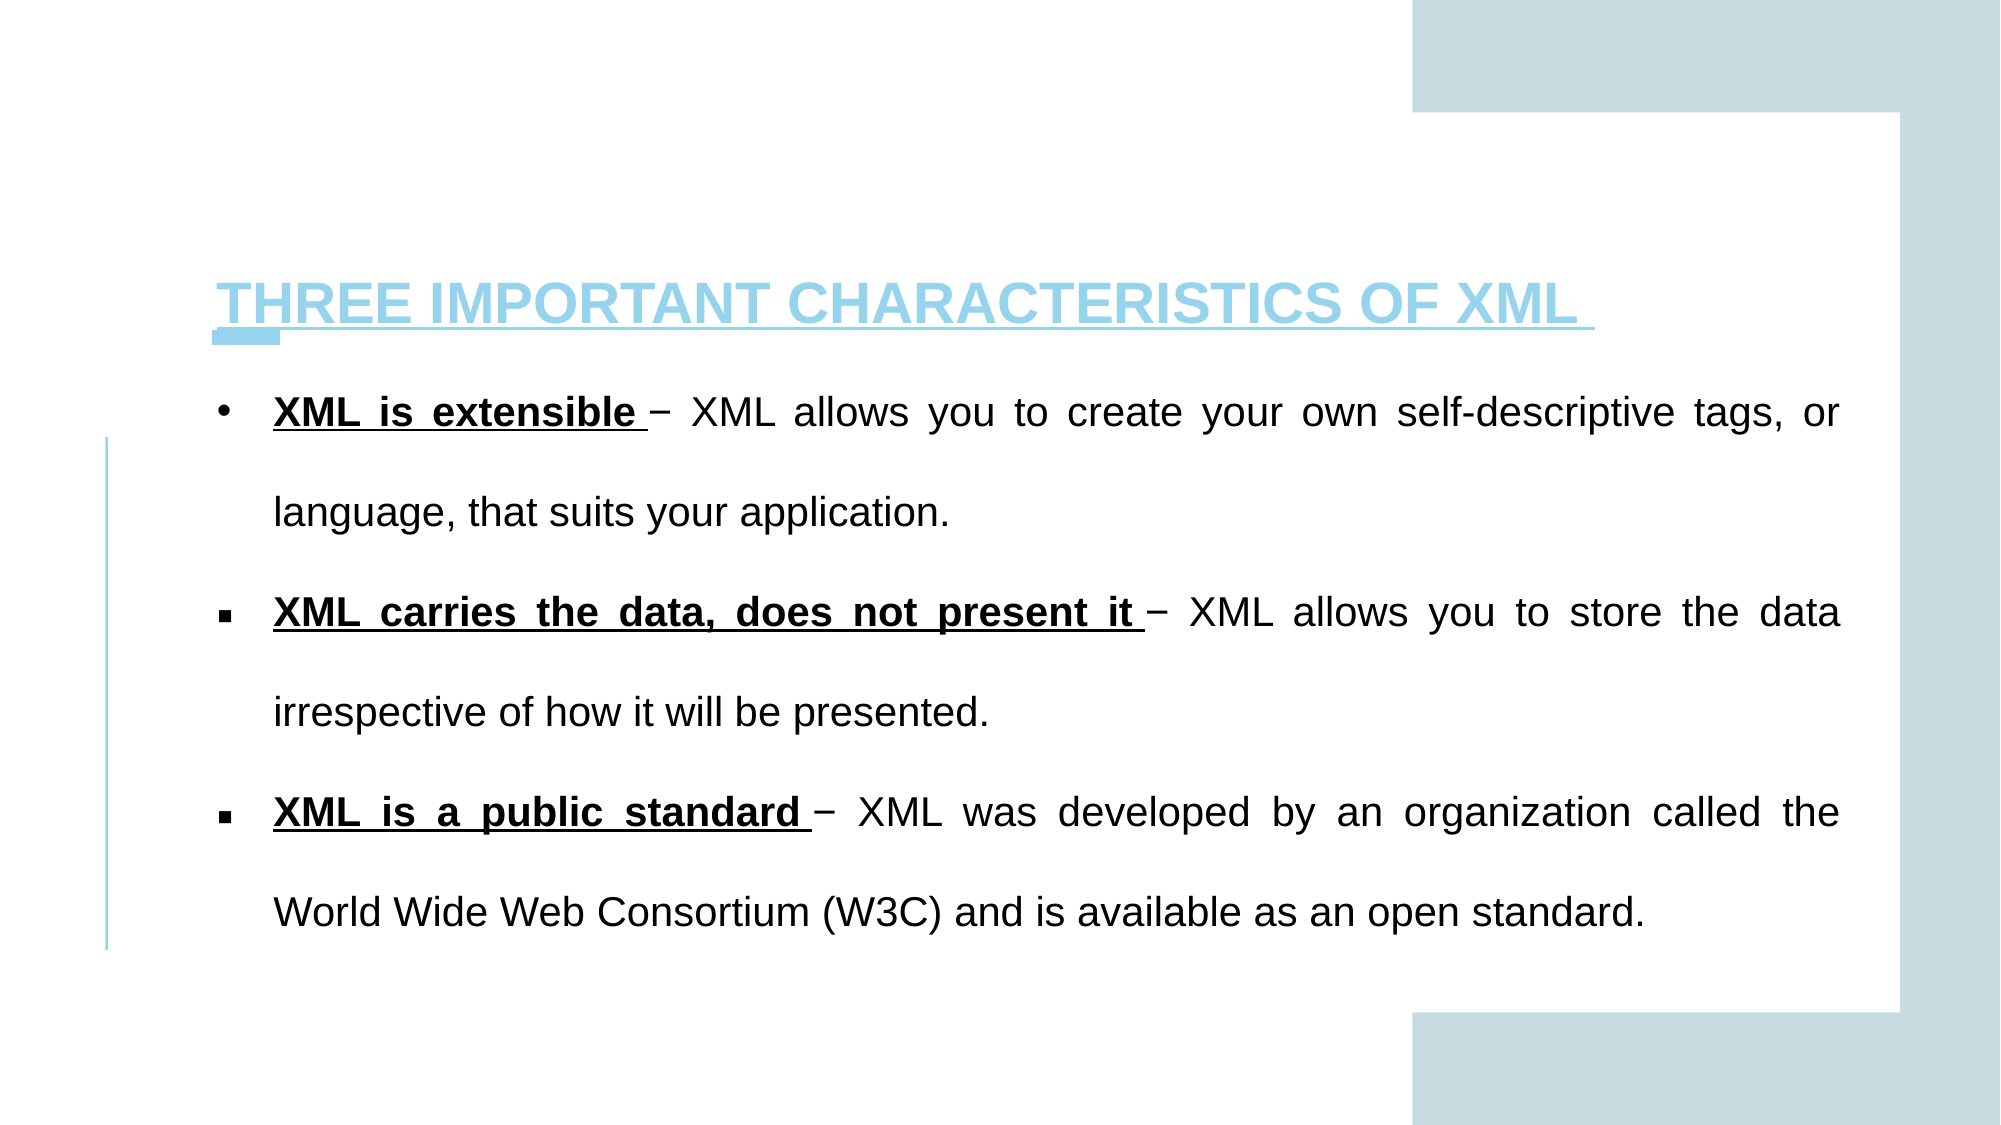

THREE IMPORTANT CHARACTERISTICS OF XML
XML is extensible − XML allows you to create your own self-descriptive tags, or language, that suits your application.
XML carries the data, does not present it − XML allows you to store the data irrespective of how it will be presented.
XML is a public standard − XML was developed by an organization called the World Wide Web Consortium (W3C) and is available as an open standard.